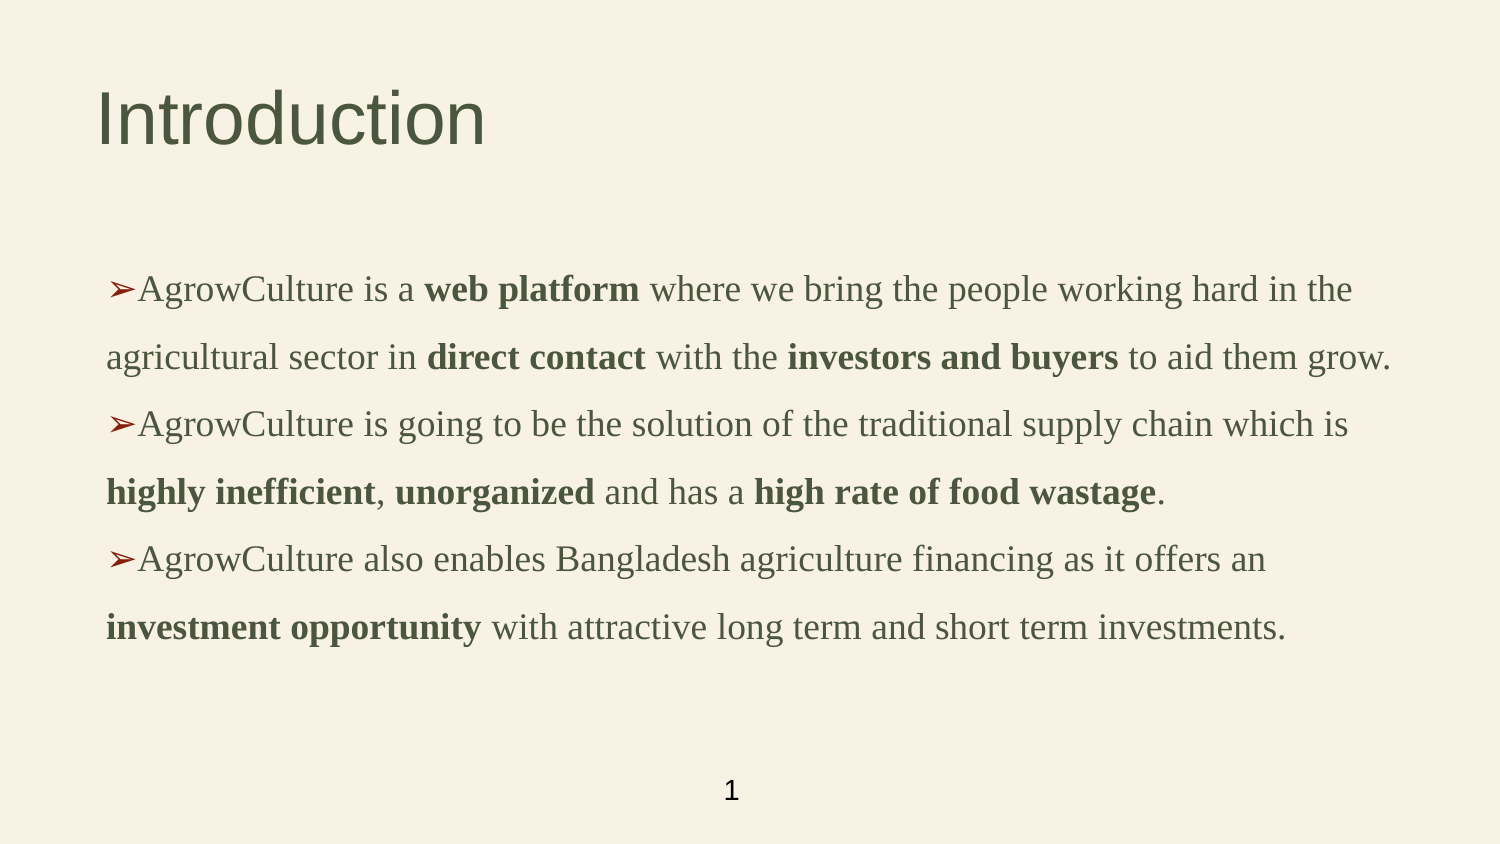

# Introduction
➢AgrowCulture is a web platform where we bring the people working hard in the agricultural sector in direct contact with the investors and buyers to aid them grow.
➢AgrowCulture is going to be the solution of the traditional supply chain which is highly inefficient, unorganized and has a high rate of food wastage.
➢AgrowCulture also enables Bangladesh agriculture financing as it offers an investment opportunity with attractive long term and short term investments.

1
2